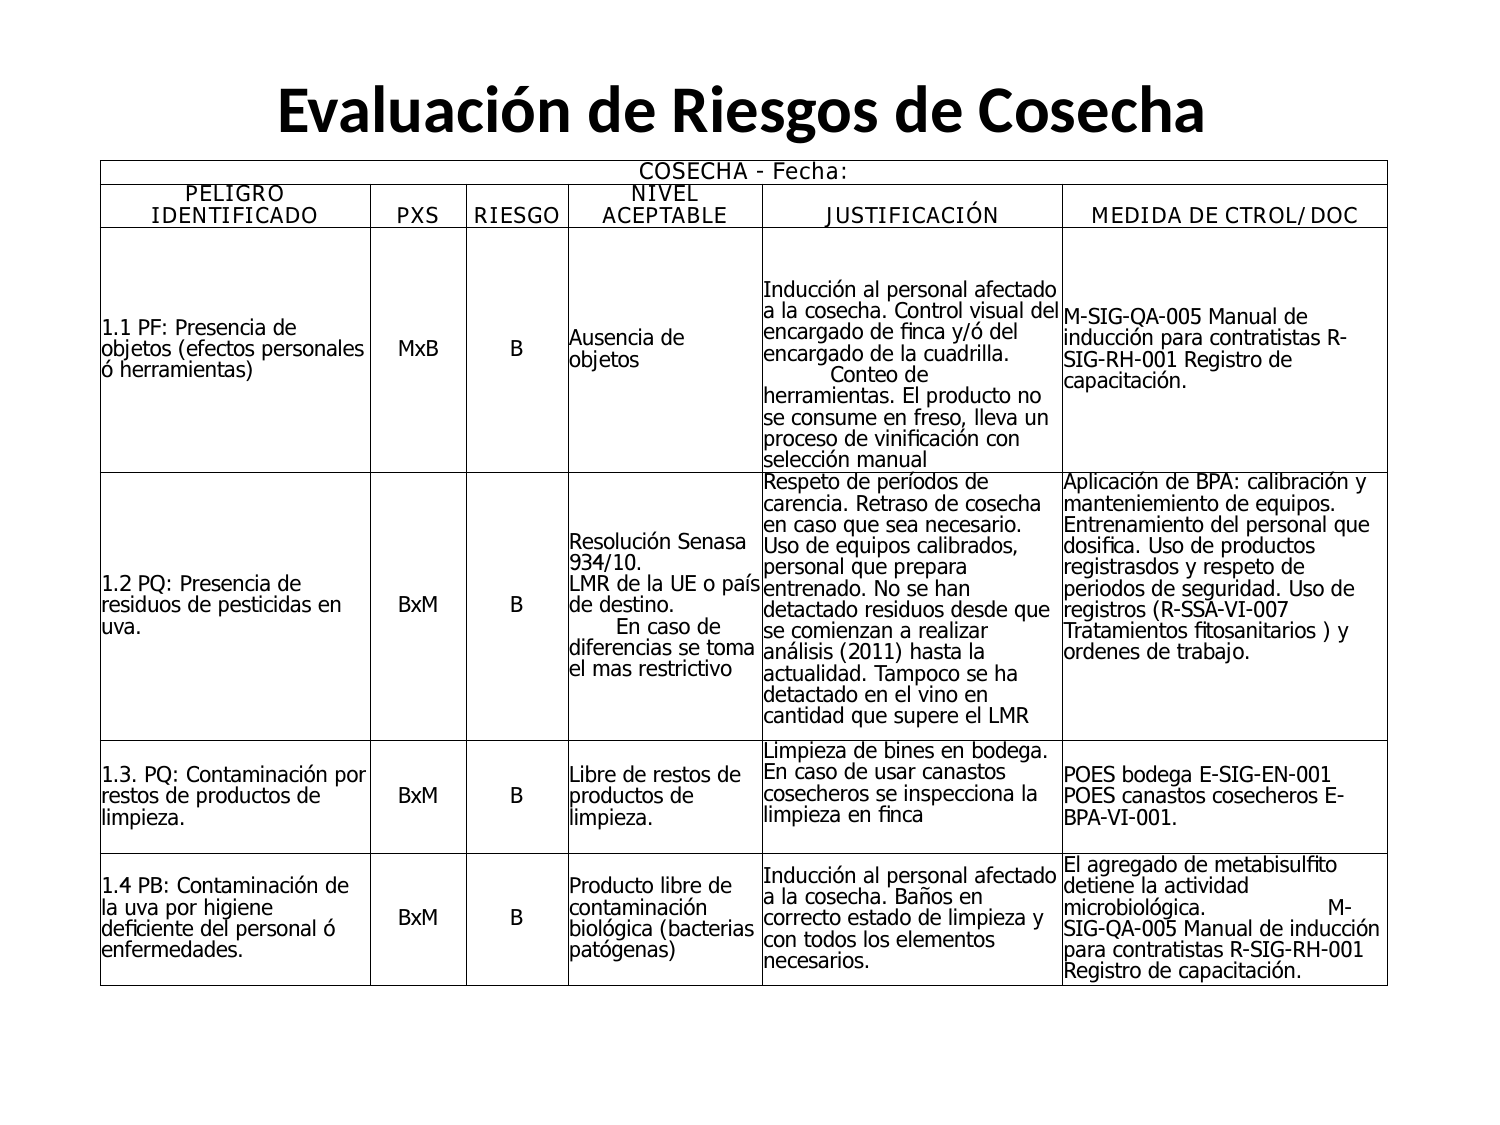

# Evaluación de Riesgos de Cosecha
| COSECHA - Fecha: |  |  |  |  |  |
| --- | --- | --- | --- | --- | --- |
| PELIGRO IDENTIFICADO | PXS | RIESGO | NIVEL ACEPTABLE | JUSTIFICACIÓN | MEDIDA DE CTROL/DOC |
| 1.1 PF: Presencia de objetos (efectos personales ó herramientas) | MxB | B | Ausencia de objetos | Inducción al personal afectado a la cosecha. Control visual del encargado de finca y/ó del encargado de la cuadrilla. Conteo de herramientas. El producto no se consume en freso, lleva un proceso de vinificación con selección manual | M-SIG-QA-005 Manual de inducción para contratistas R-SIG-RH-001 Registro de capacitación. |
| 1.2 PQ: Presencia de residuos de pesticidas en uva. | BxM | B | Resolución Senasa 934/10. LMR de la UE o país de destino. En caso de diferencias se toma el mas restrictivo | Respeto de períodos de carencia. Retraso de cosecha en caso que sea necesario. Uso de equipos calibrados, personal que prepara entrenado. No se han detactado residuos desde que se comienzan a realizar análisis (2011) hasta la actualidad. Tampoco se ha detactado en el vino en cantidad que supere el LMR | Aplicación de BPA: calibración y manteniemiento de equipos. Entrenamiento del personal que dosifica. Uso de productos registrasdos y respeto de periodos de seguridad. Uso de registros (R-SSA-VI-007 Tratamientos fitosanitarios ) y ordenes de trabajo. |
| 1.3. PQ: Contaminación por restos de productos de limpieza. | BxM | B | Libre de restos de productos de limpieza. | Limpieza de bines en bodega. En caso de usar canastos cosecheros se inspecciona la limpieza en finca | POES bodega E-SIG-EN-001 POES canastos cosecheros E-BPA-VI-001. |
| 1.4 PB: Contaminación de la uva por higiene deficiente del personal ó enfermedades. | BxM | B | Producto libre de contaminación biológica (bacterias patógenas) | Inducción al personal afectado a la cosecha. Baños en correcto estado de limpieza y con todos los elementos necesarios. | El agregado de metabisulfito detiene la actividad microbiológica. M-SIG-QA-005 Manual de inducción para contratistas R-SIG-RH-001 Registro de capacitación. |